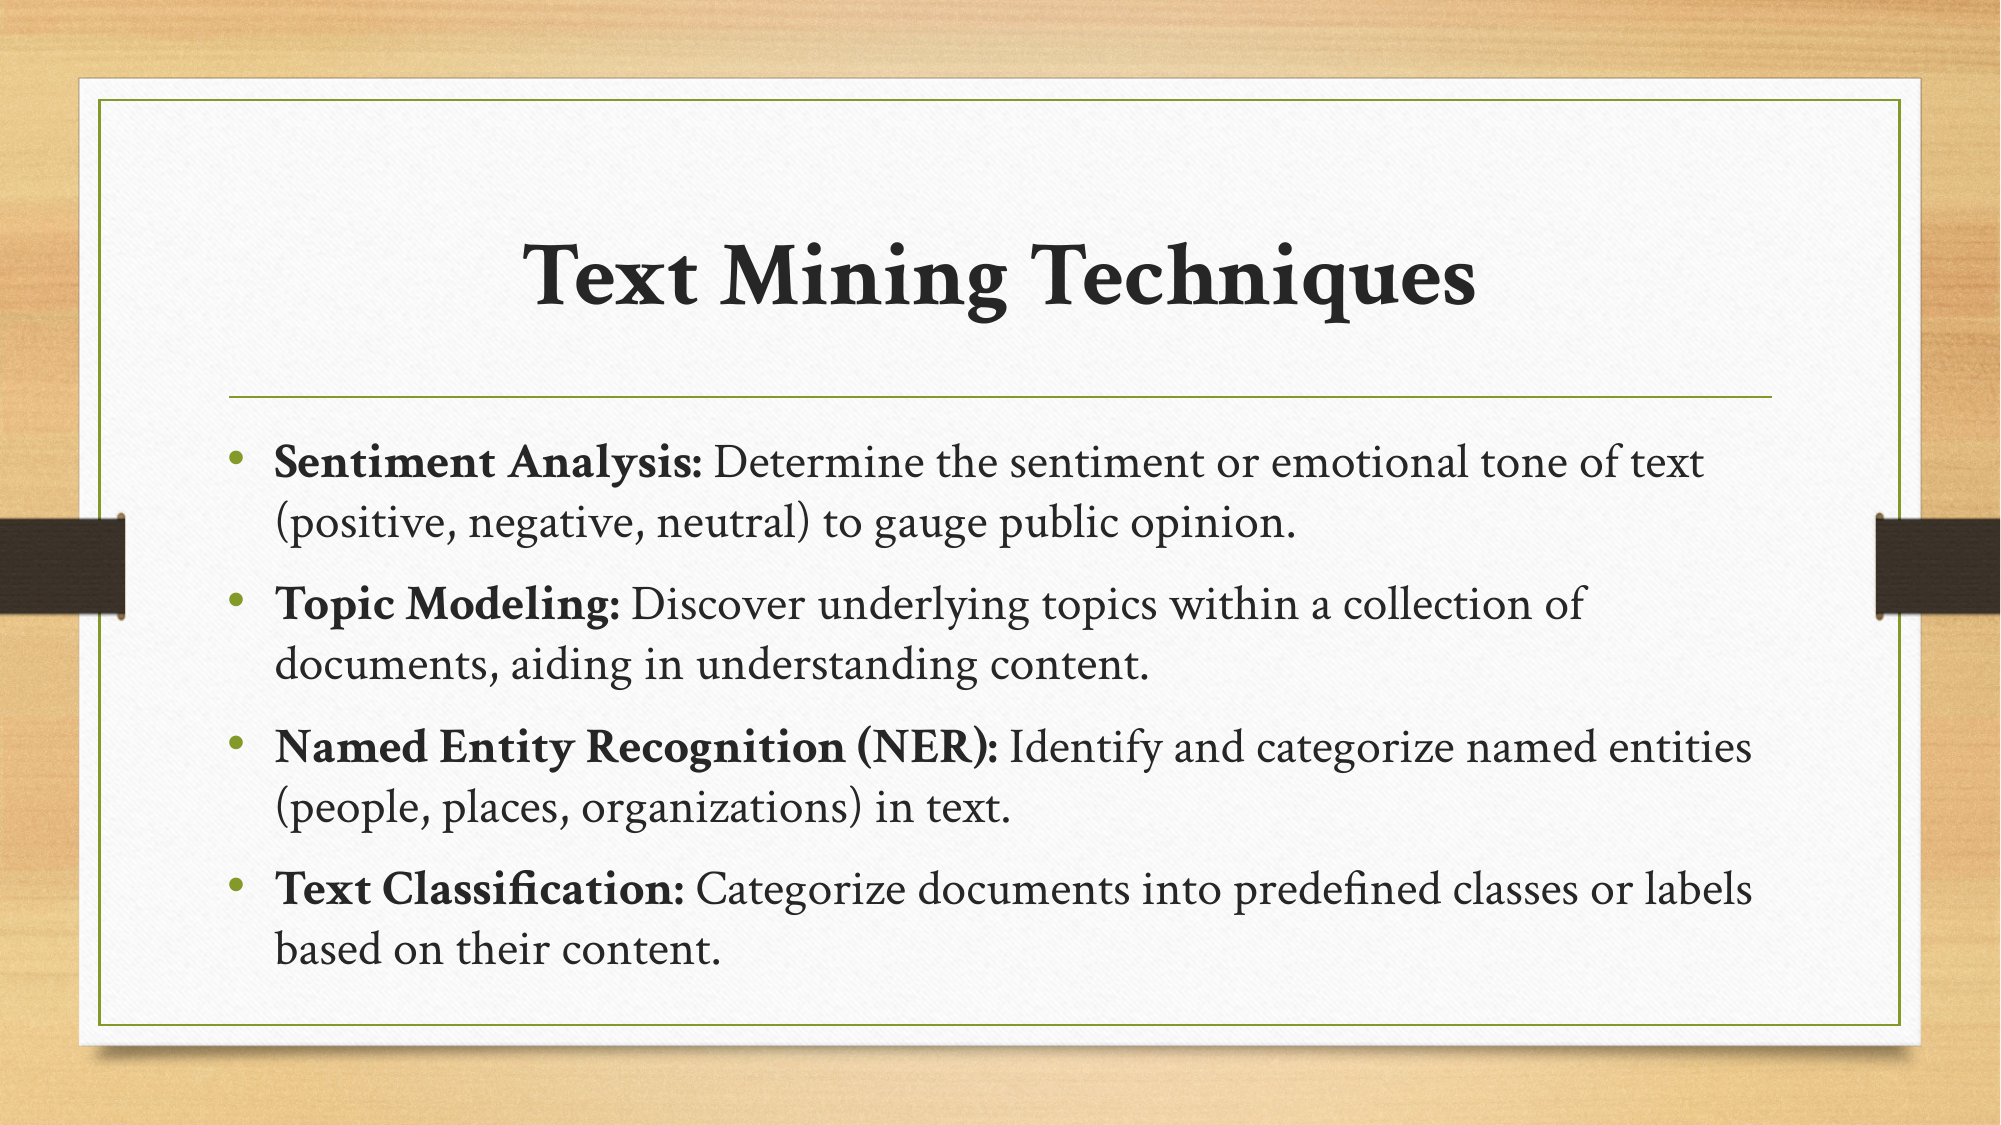

# Text Mining Techniques
Sentiment Analysis: Determine the sentiment or emotional tone of text (positive, negative, neutral) to gauge public opinion.
Topic Modeling: Discover underlying topics within a collection of documents, aiding in understanding content.
Named Entity Recognition (NER): Identify and categorize named entities (people, places, organizations) in text.
Text Classification: Categorize documents into predefined classes or labels based on their content.